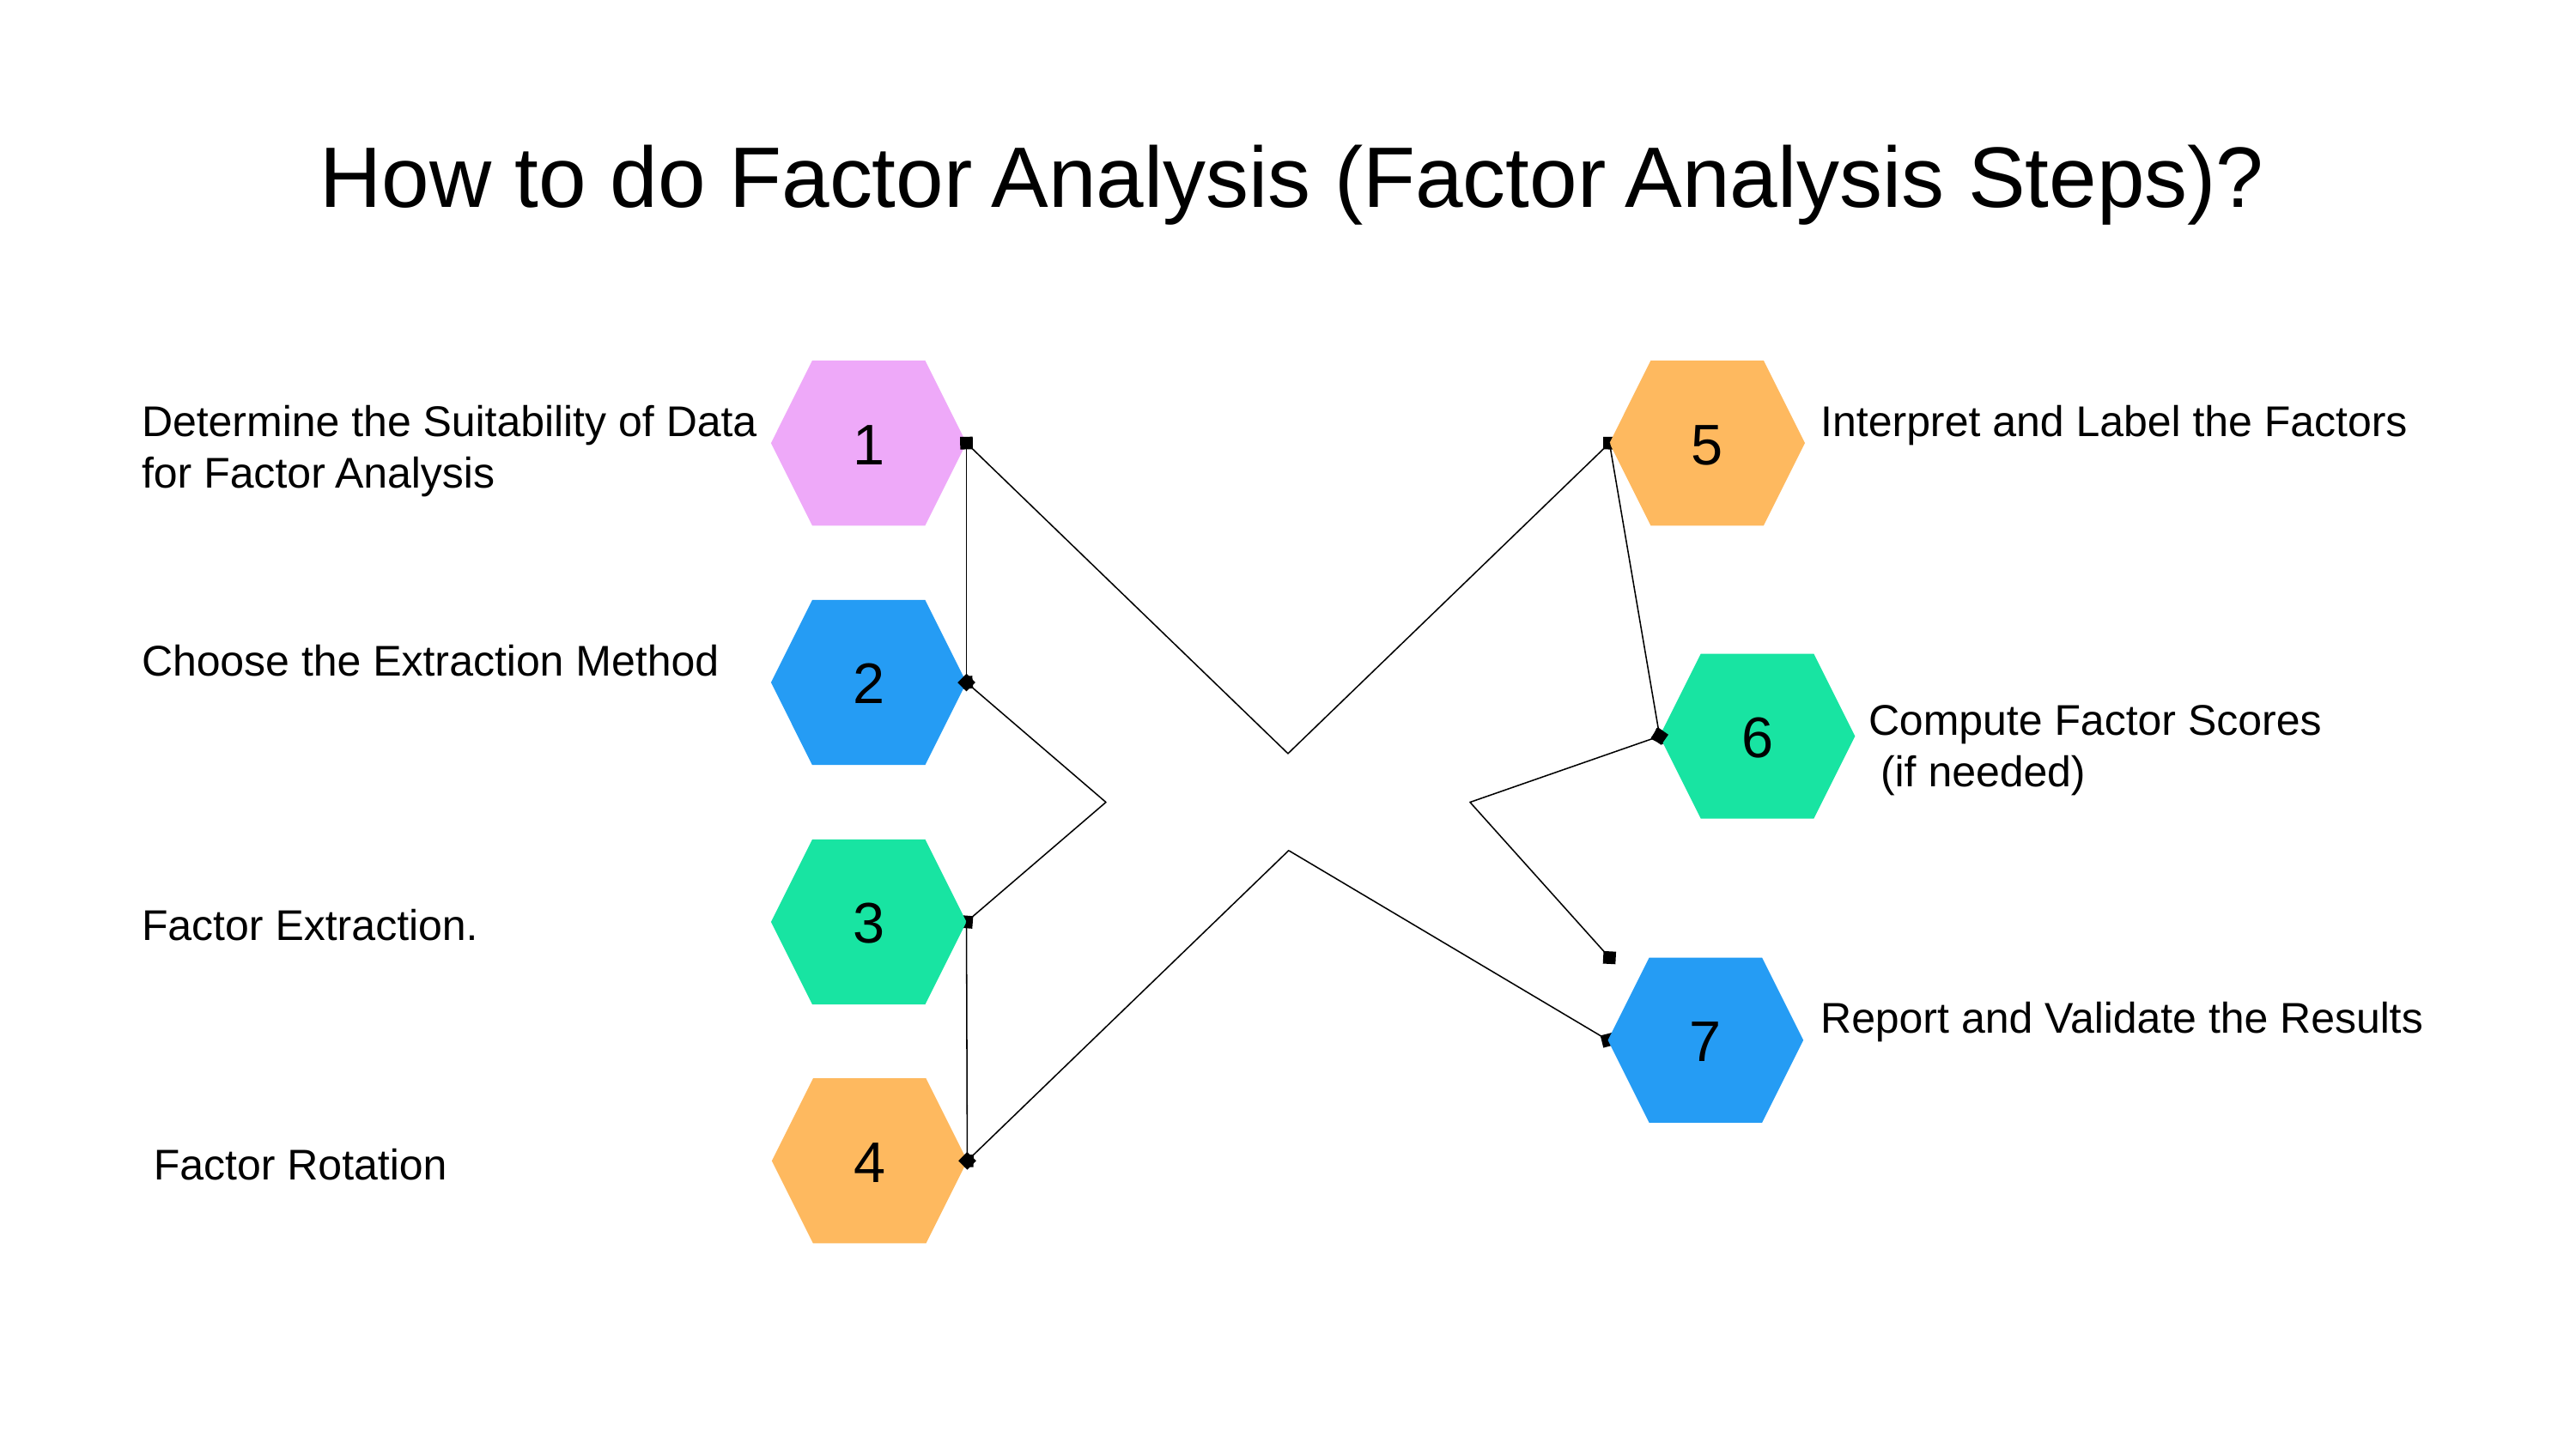

How to do Factor Analysis (Factor Analysis Steps)?

1

5
Determine the Suitability of Data for Factor Analysis
Interpret and Label the Factors

2
Choose the Extraction Method

6

Compute Factor Scores
 (if needed)

3

Factor Extraction.

7
Report and Validate the Results

4
 Factor Rotation